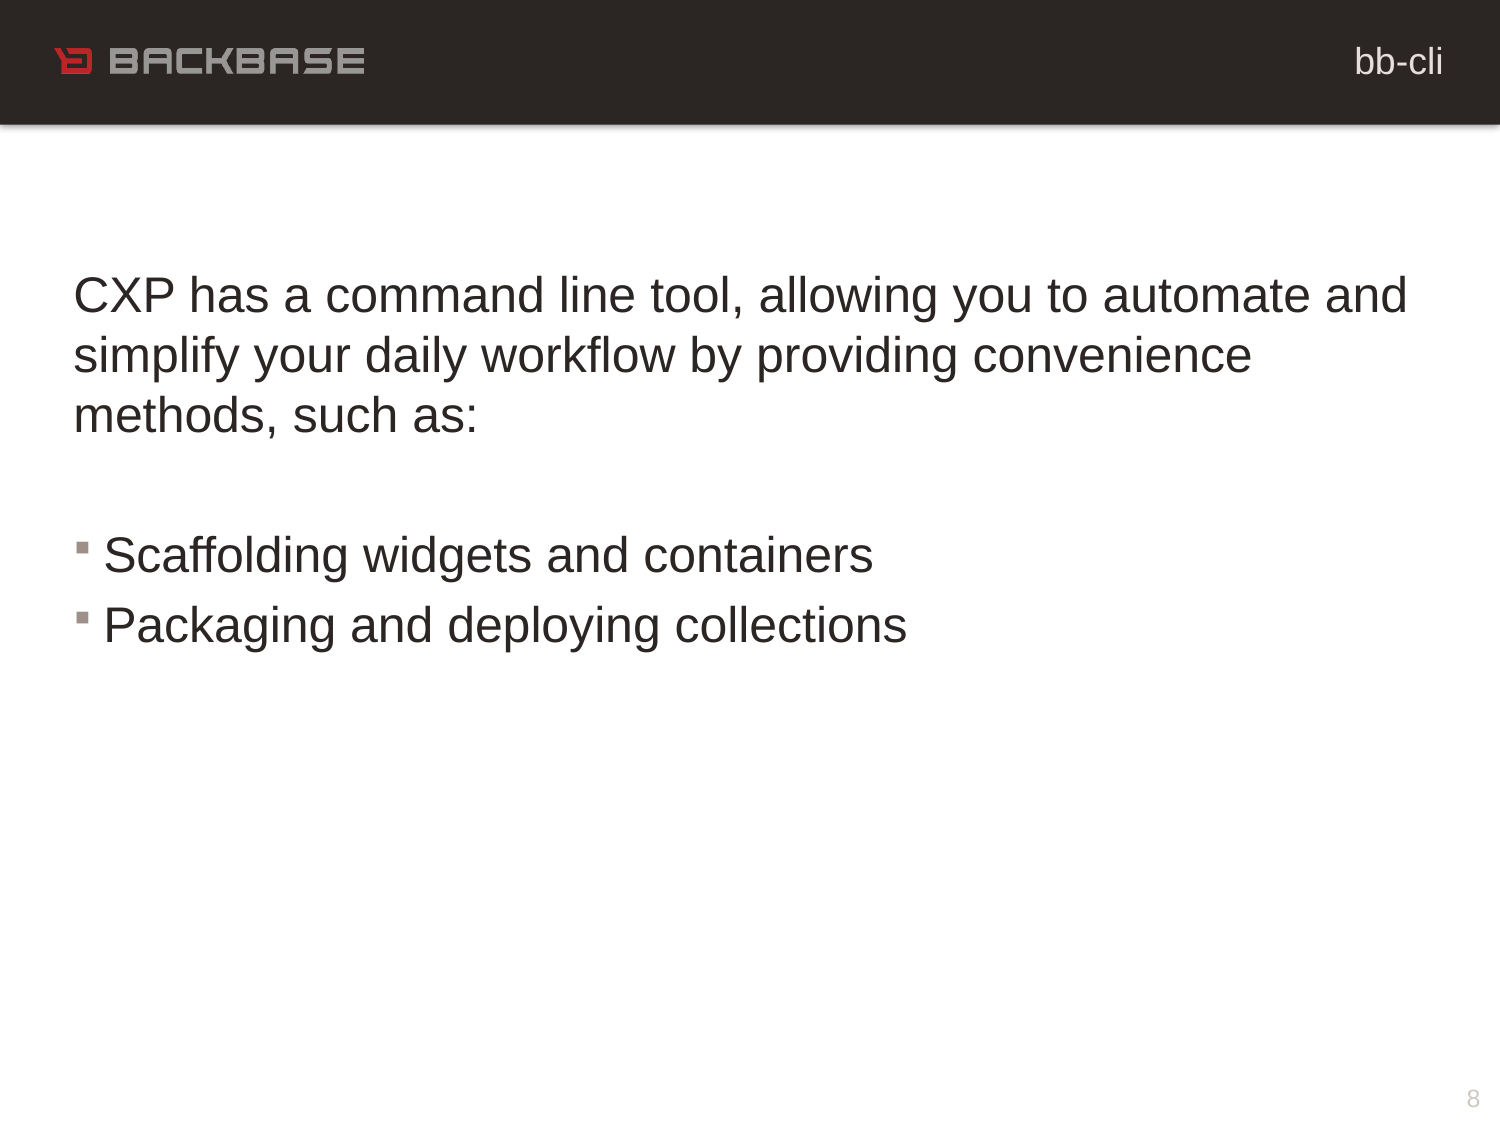

bb-cli
CXP has a command line tool, allowing you to automate and simplify your daily workflow by providing convenience methods, such as:

Scaffolding widgets and containers
Packaging and deploying collections
8